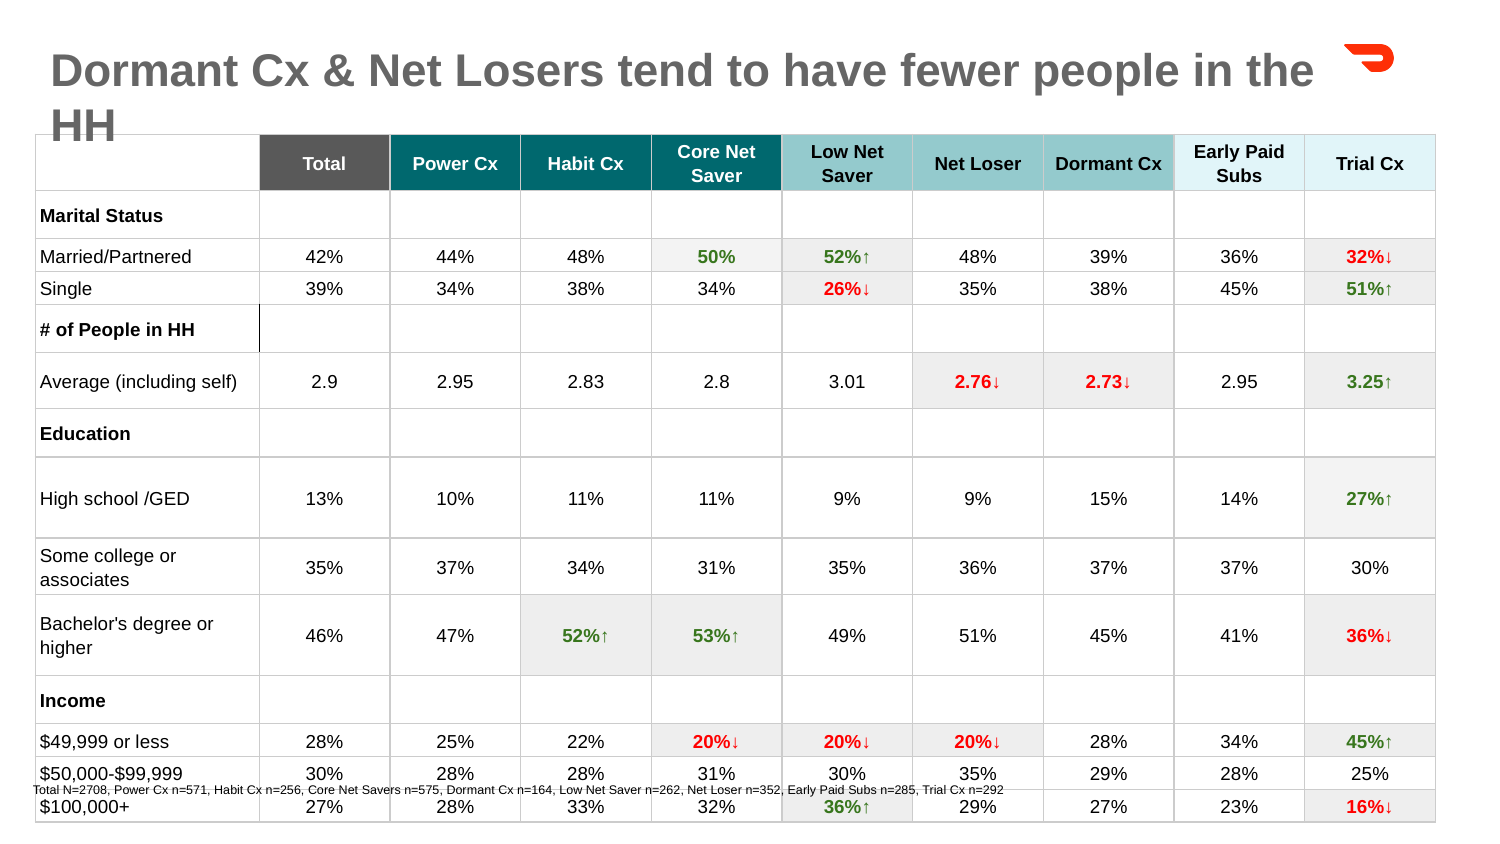

Dormant Cx & Net Losers tend to have fewer people in the HH
|  | Total | Power Cx | Habit Cx | Core Net Saver | Low Net Saver | Net Loser | Dormant Cx | Early Paid Subs | Trial Cx |
| --- | --- | --- | --- | --- | --- | --- | --- | --- | --- |
| Marital Status |  |  |  |  |  |  |  |  |  |
| Married/Partnered | 42% | 44% | 48% | 50% | 52%↑ | 48% | 39% | 36% | 32%↓ |
| Single | 39% | 34% | 38% | 34% | 26%↓ | 35% | 38% | 45% | 51%↑ |
| # of People in HH |  |  |  |  |  |  |  |  |  |
| Average (including self) | 2.9 | 2.95 | 2.83 | 2.8 | 3.01 | 2.76↓ | 2.73↓ | 2.95 | 3.25↑ |
| Education |  |  |  |  |  |  |  |  |  |
| High school /GED | 13% | 10% | 11% | 11% | 9% | 9% | 15% | 14% | 27%↑ |
| Some college or associates | 35% | 37% | 34% | 31% | 35% | 36% | 37% | 37% | 30% |
| Bachelor's degree or higher | 46% | 47% | 52%↑ | 53%↑ | 49% | 51% | 45% | 41% | 36%↓ |
| Income |  |  |  |  |  |  |  |  |  |
| $49,999 or less | 28% | 25% | 22% | 20%↓ | 20%↓ | 20%↓ | 28% | 34% | 45%↑ |
| $50,000-$99,999 | 30% | 28% | 28% | 31% | 30% | 35% | 29% | 28% | 25% |
| $100,000+ | 27% | 28% | 33% | 32% | 36%↑ | 29% | 27% | 23% | 16%↓ |
13
Total N=2708, Power Cx n=571, Habit Cx n=256, Core Net Savers n=575, Dormant Cx n=164, Low Net Saver n=262, Net Loser n=352, Early Paid Subs n=285, Trial Cx n=292